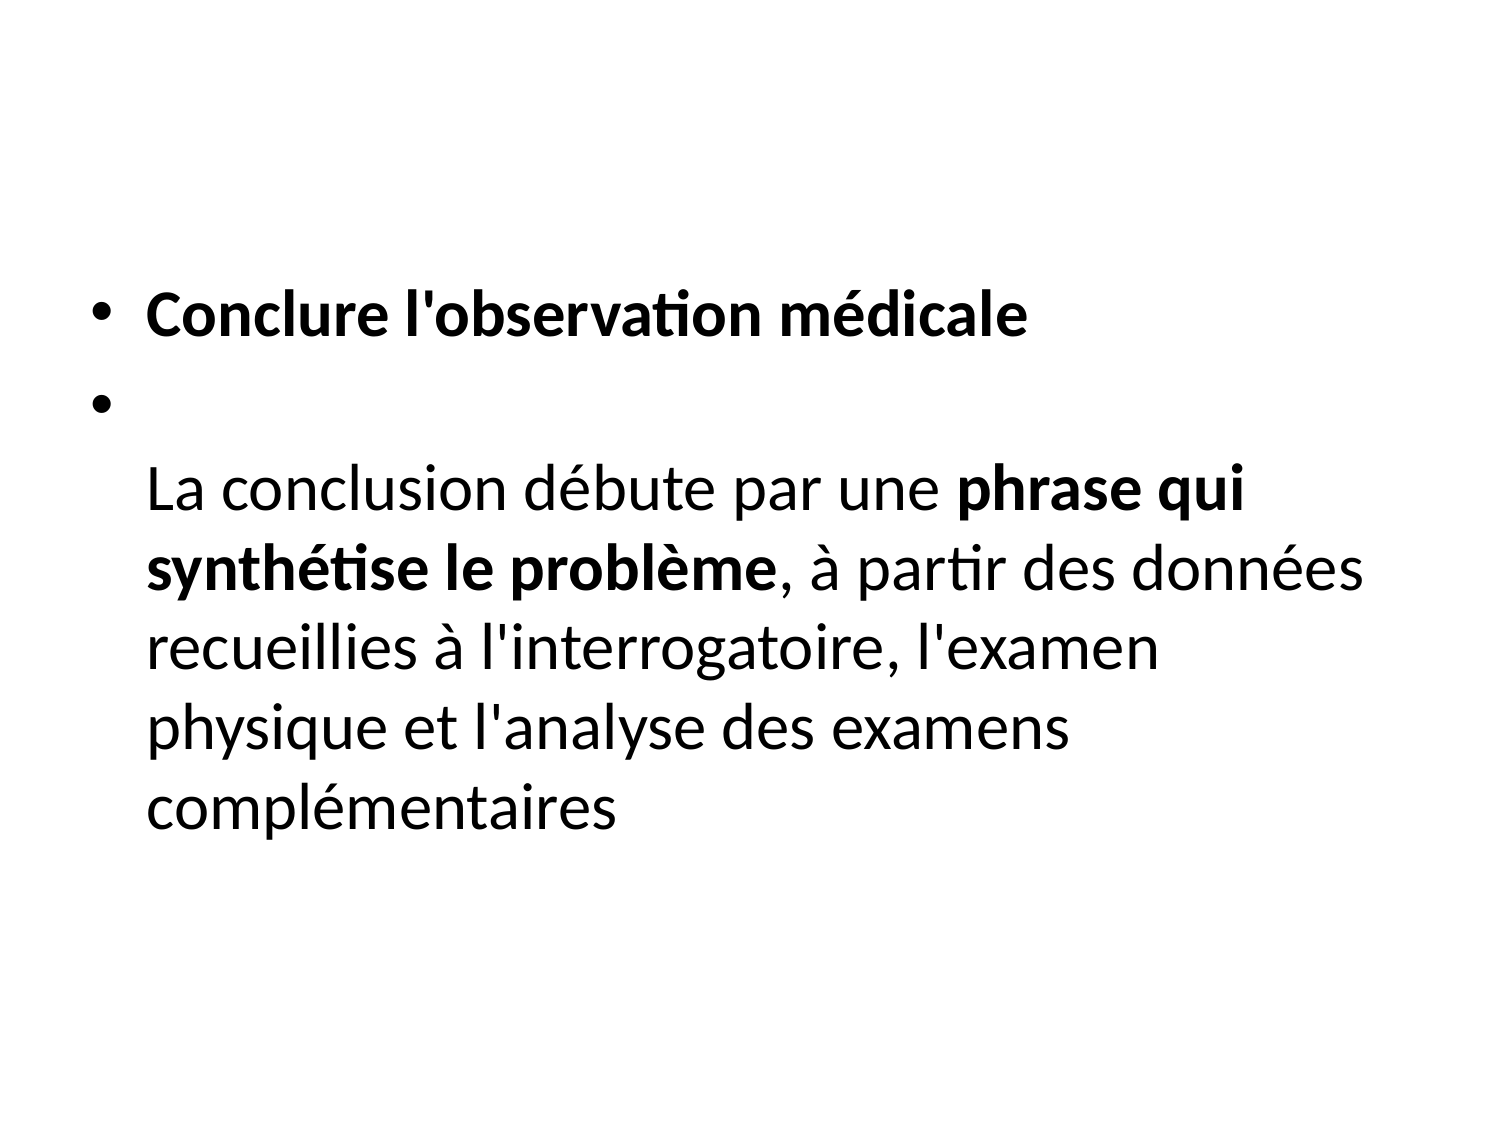

#
Conclure l'observation médicale
La conclusion débute par une phrase qui synthétise le problème, à partir des données recueillies à l'interrogatoire, l'examen physique et l'analyse des examens complémentaires